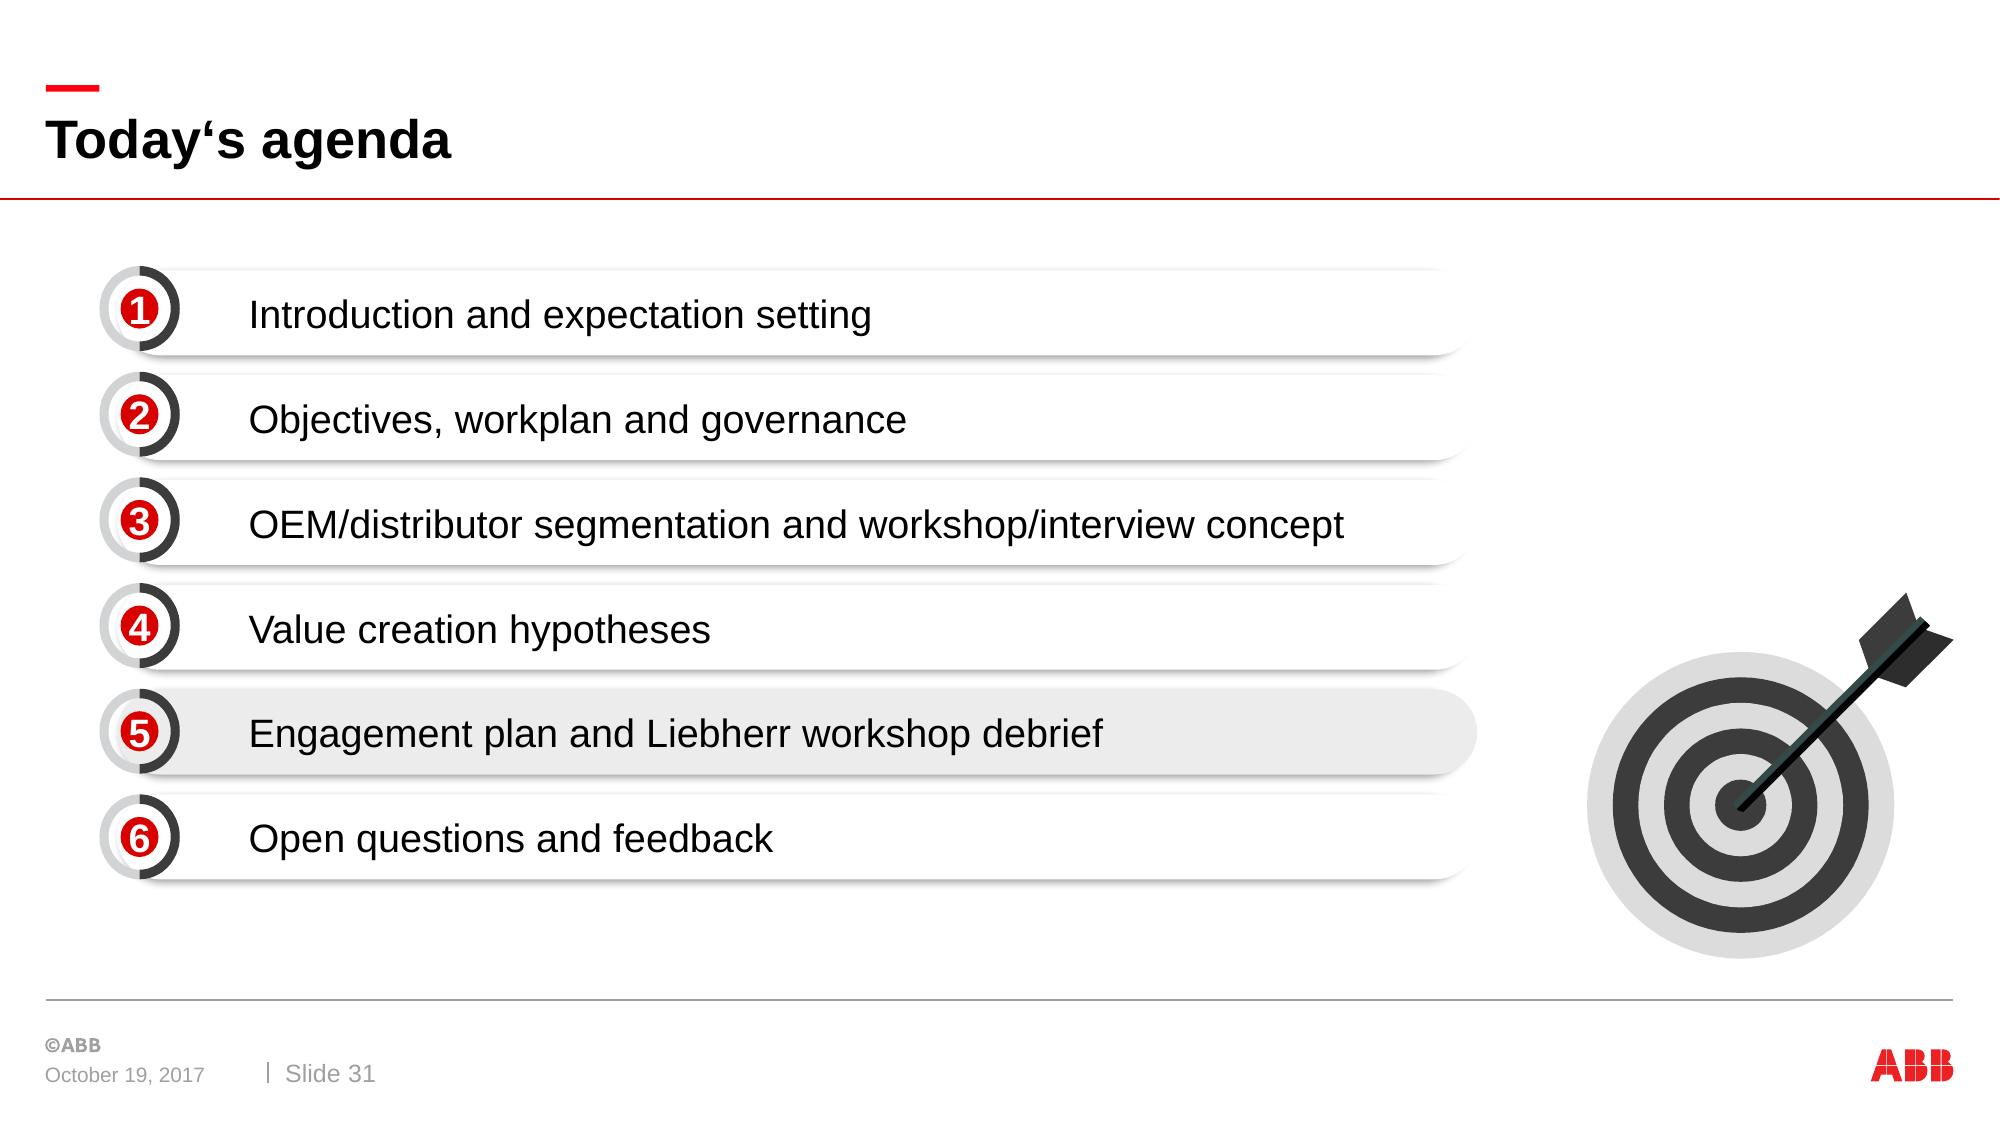

# Today‘s agenda

1
Introduction and expectation setting

2
Objectives, workplan and governance

3
OEM/distributor segmentation and workshop/interview concept

4
Value creation hypotheses

5
Engagement plan and Liebherr workshop debrief

6
Open questions and feedback